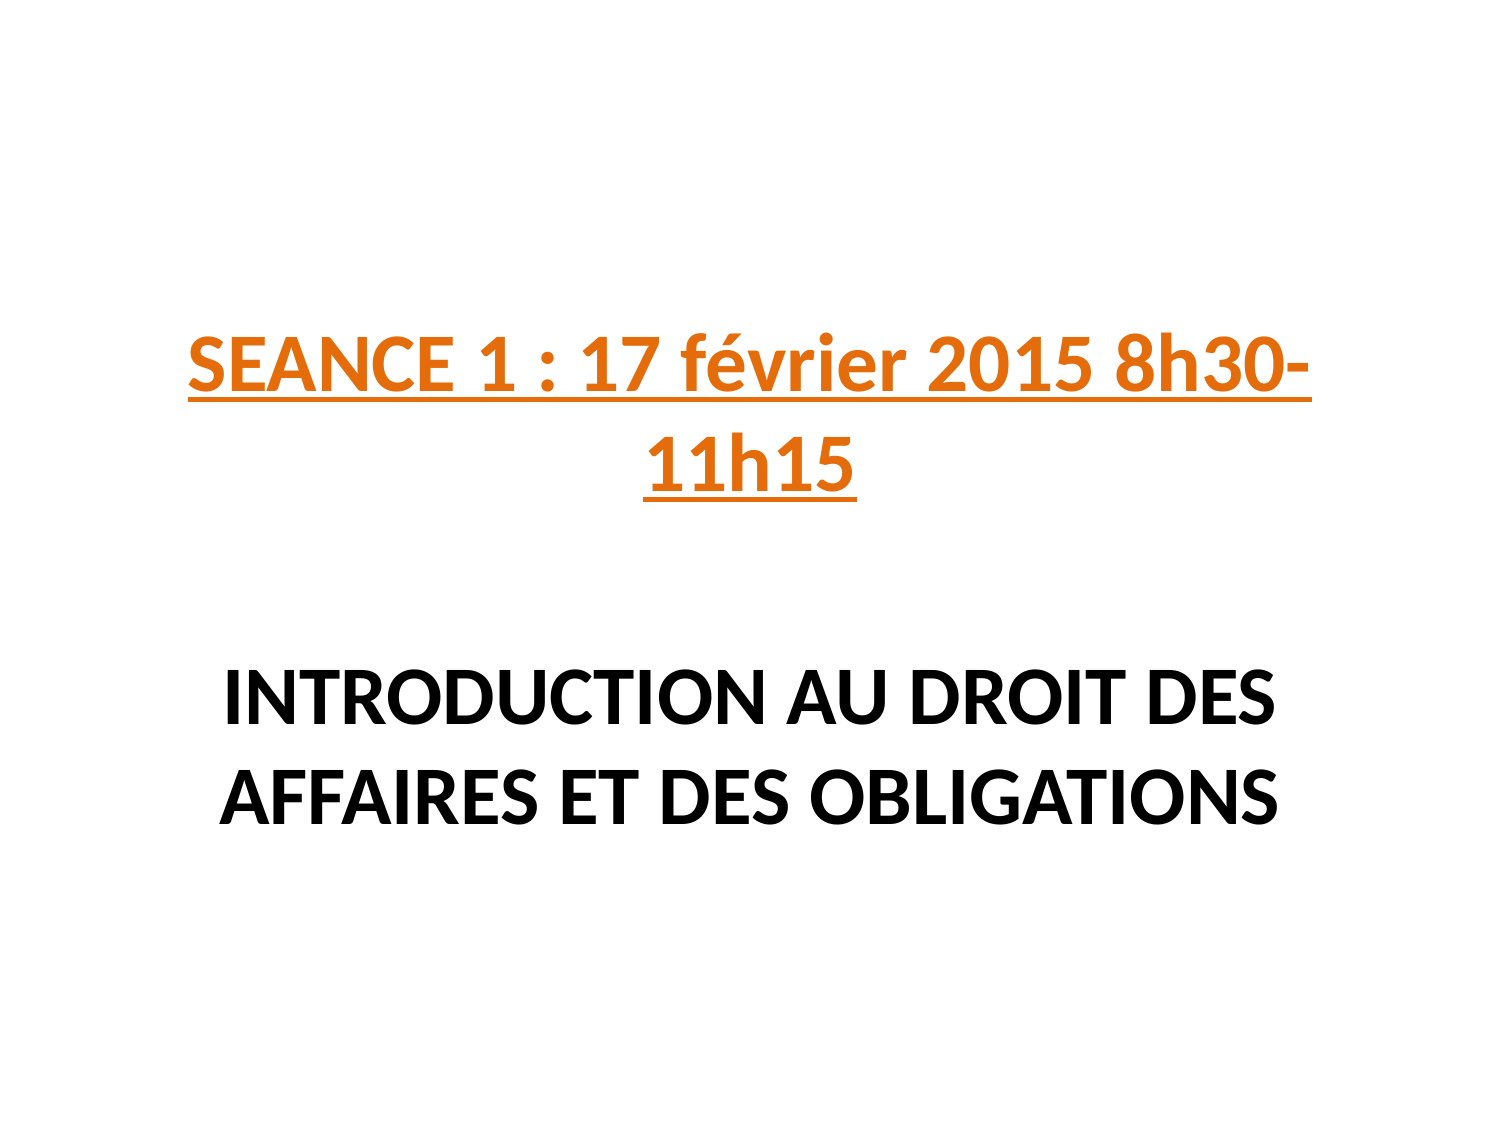

SEANCE 1 : 17 février 2015 8h30-11h15

INTRODUCTION AU DROIT DES AFFAIRES ET DES OBLIGATIONS